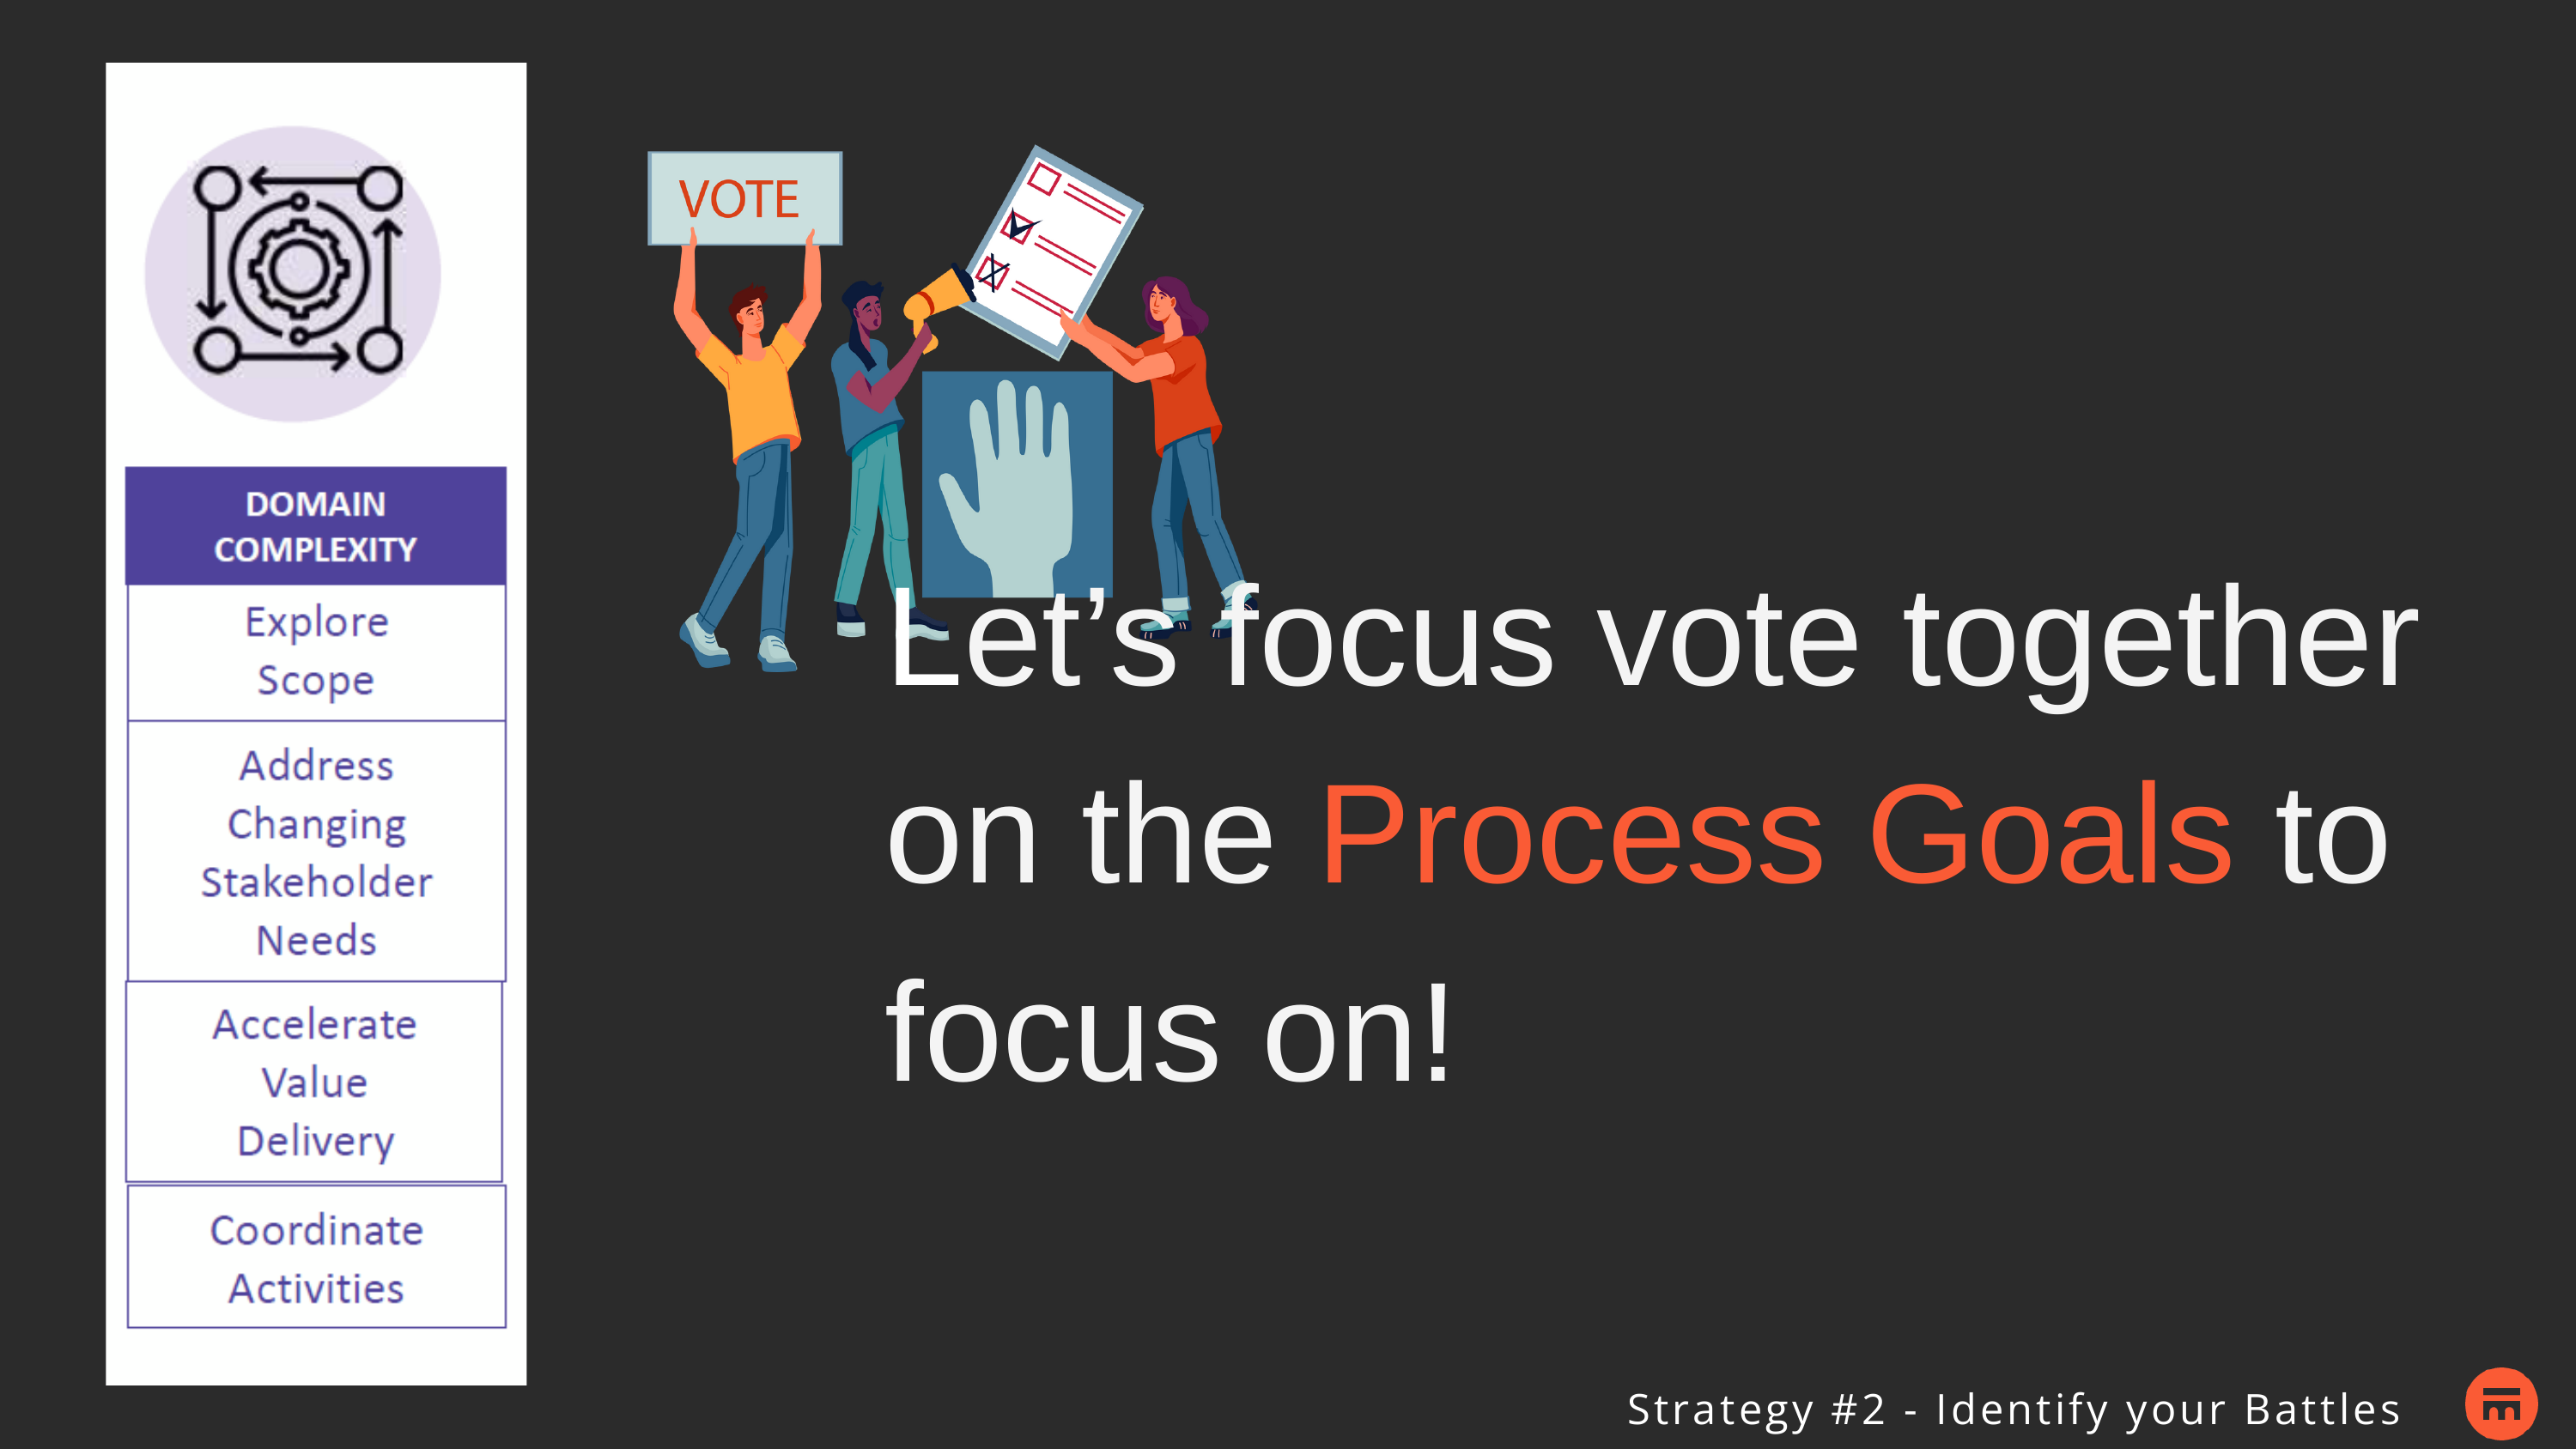

Let’s focus vote together on the Process Goals to focus on!

Strategy #2 - Identify your Battles